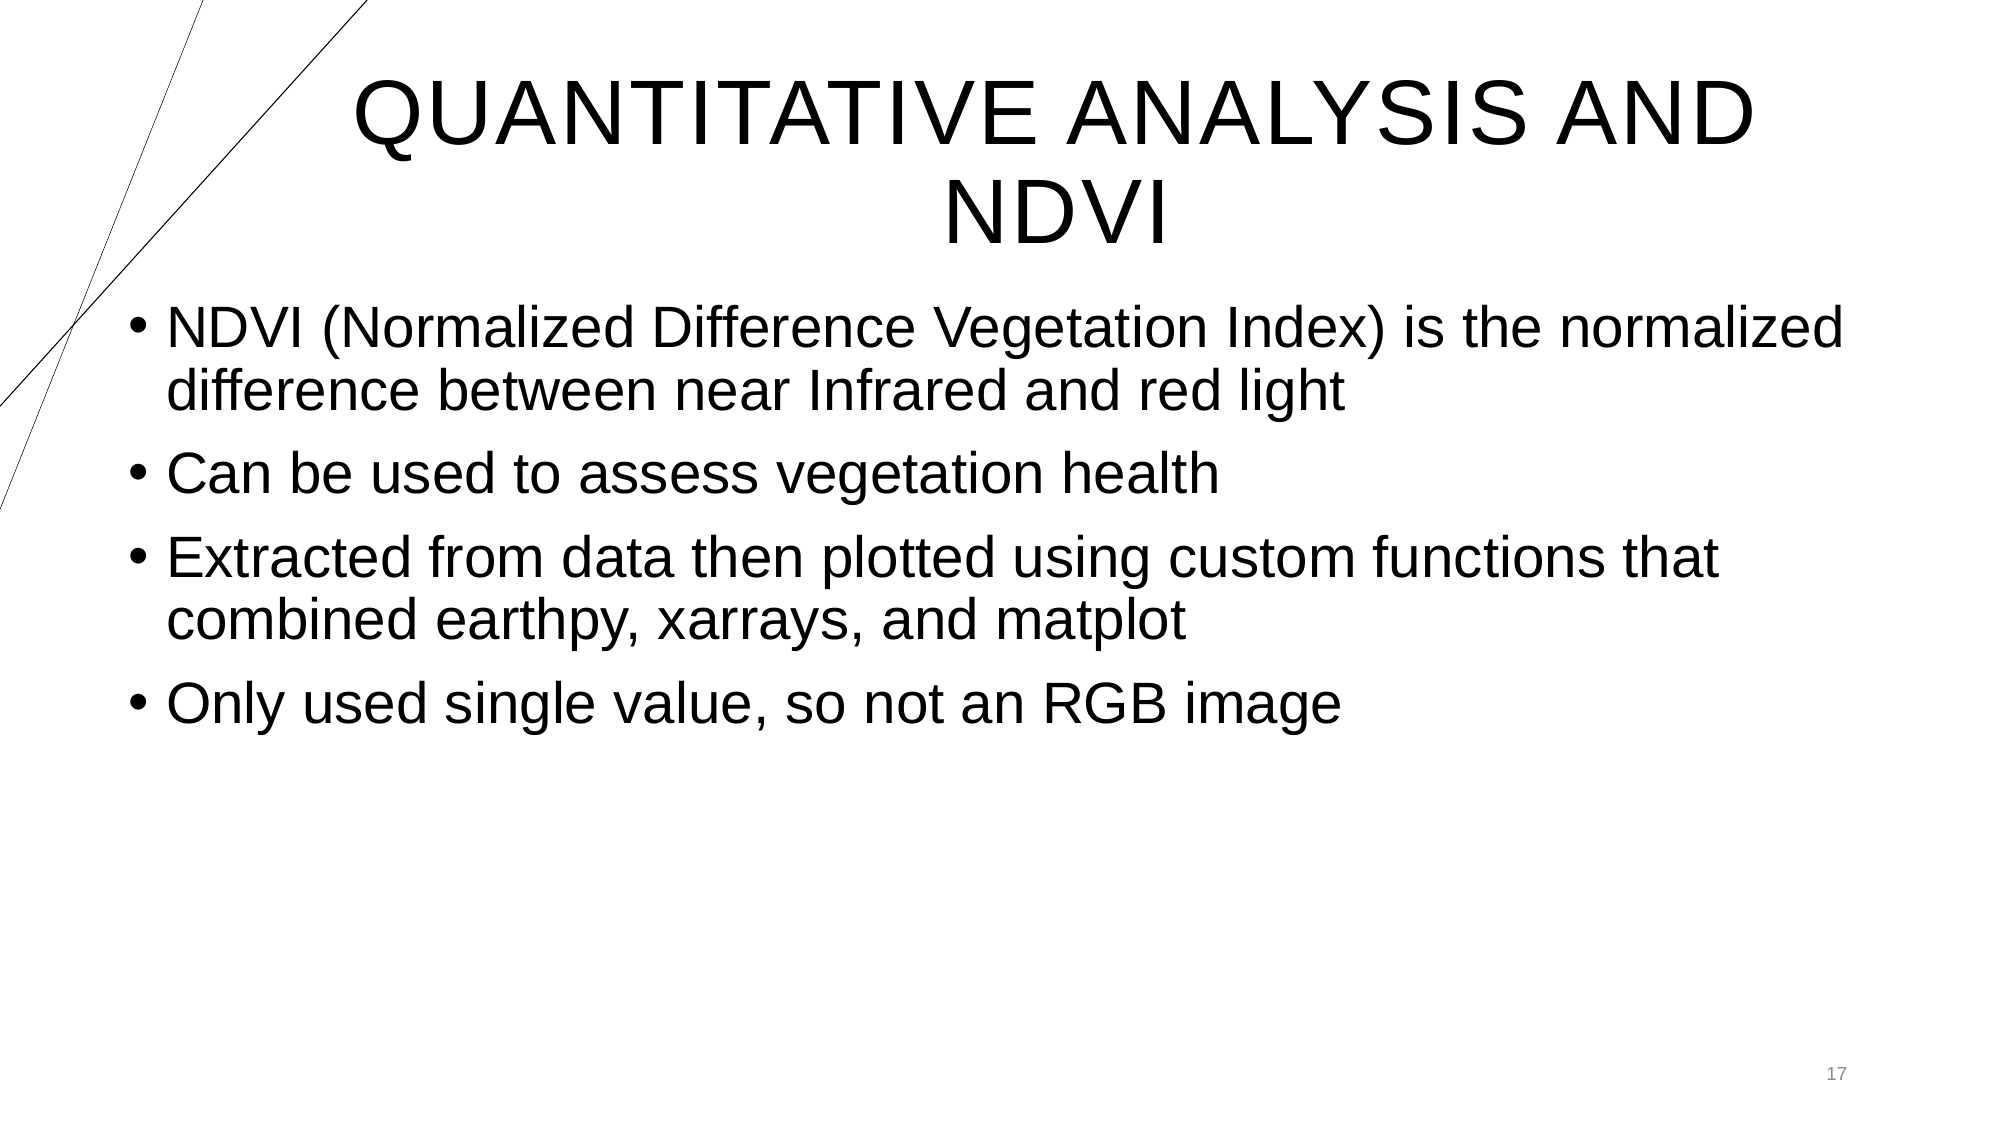

# Quantitative Analysis and NDVI
NDVI (Normalized Difference Vegetation Index) is the normalized difference between near Infrared and red light
Can be used to assess vegetation health
Extracted from data then plotted using custom functions that combined earthpy, xarrays, and matplot
Only used single value, so not an RGB image

17